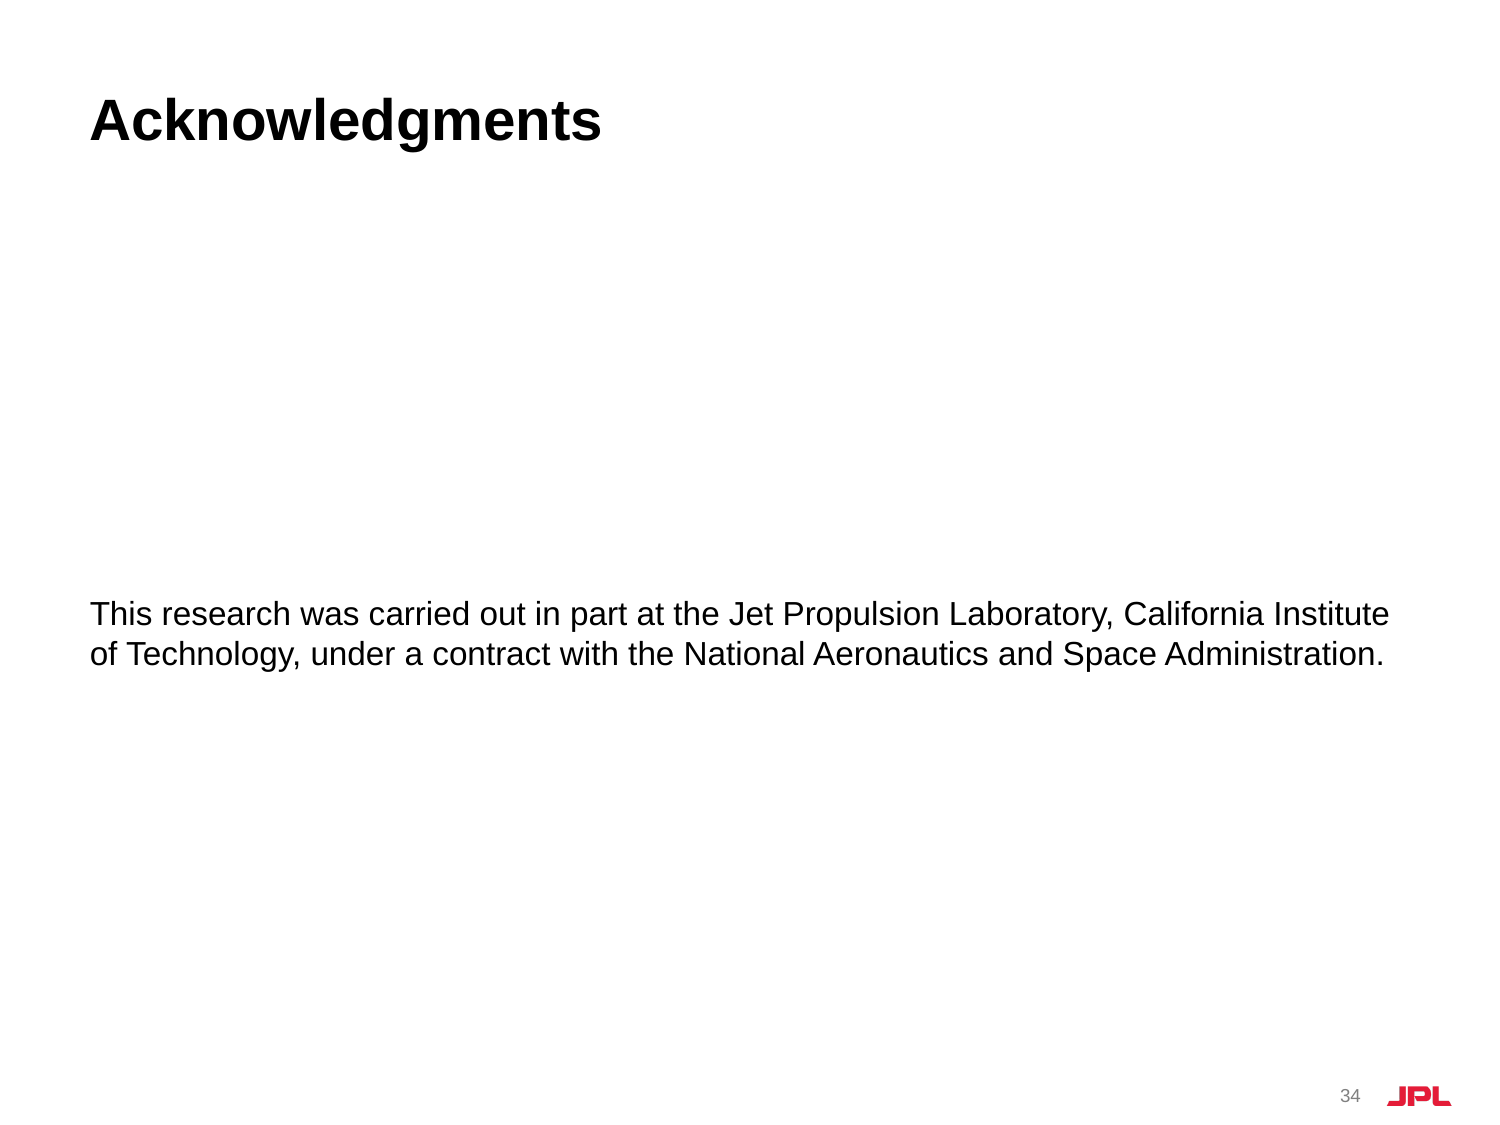

# Acknowledgments

This research was carried out in part at the Jet Propulsion Laboratory, California Institute of Technology, under a contract with the National Aeronautics and Space Administration.

34